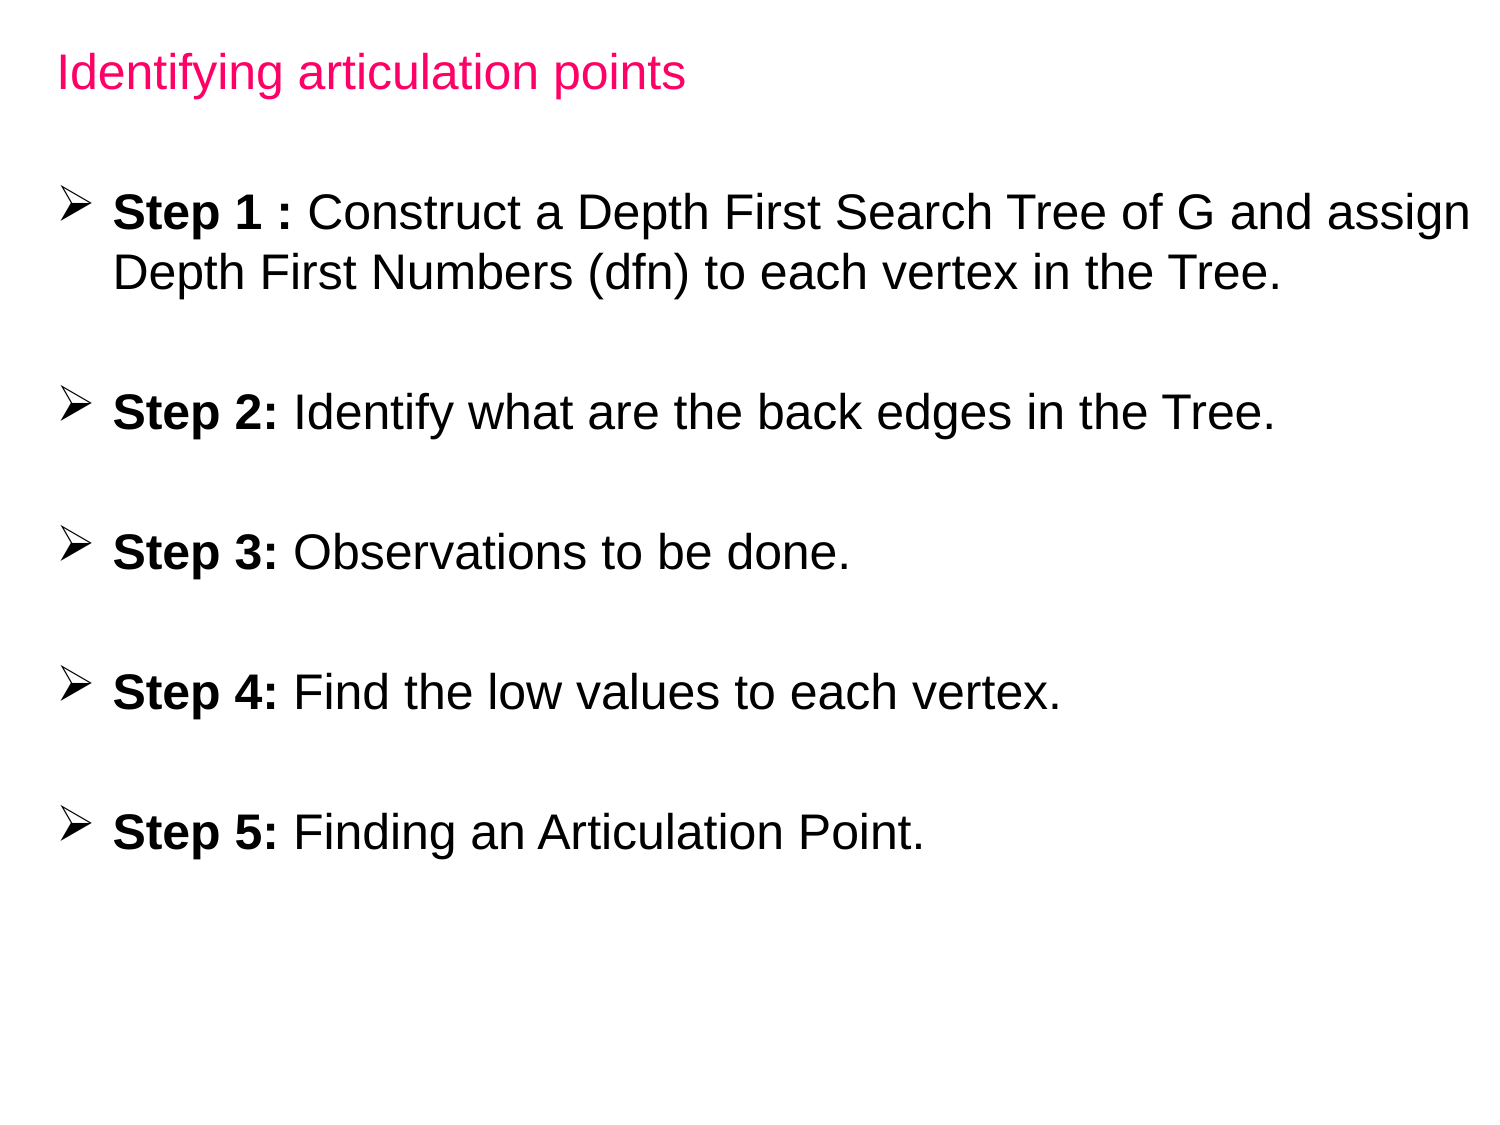

Identifying articulation points

Step 1 : Construct a Depth First Search Tree of G and assign Depth First Numbers (dfn) to each vertex in the Tree.

Step 2: Identify what are the back edges in the Tree.

Step 3: Observations to be done.

Step 4: Find the low values to each vertex.

Step 5: Finding an Articulation Point.